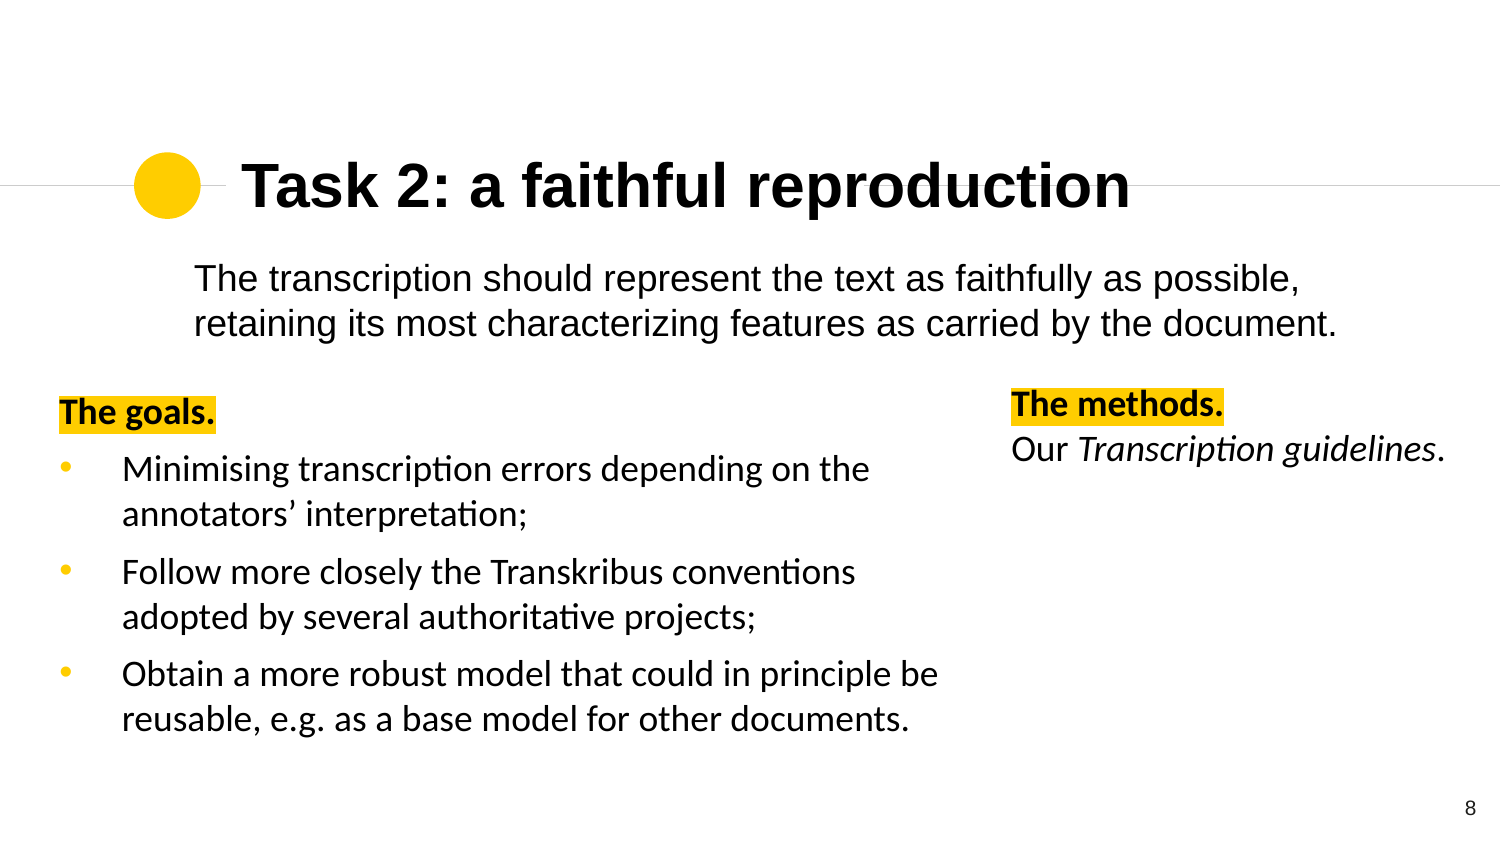

# Task 2: a faithful reproduction
The transcription should represent the text as faithfully as possible,
retaining its most characterizing features as carried by the document.
The goals.
Minimising transcription errors depending on the annotators’ interpretation;
Follow more closely the Transkribus conventions adopted by several authoritative projects;
Obtain a more robust model that could in principle be reusable, e.g. as a base model for other documents.

The methods.
Our Transcription guidelines.

8